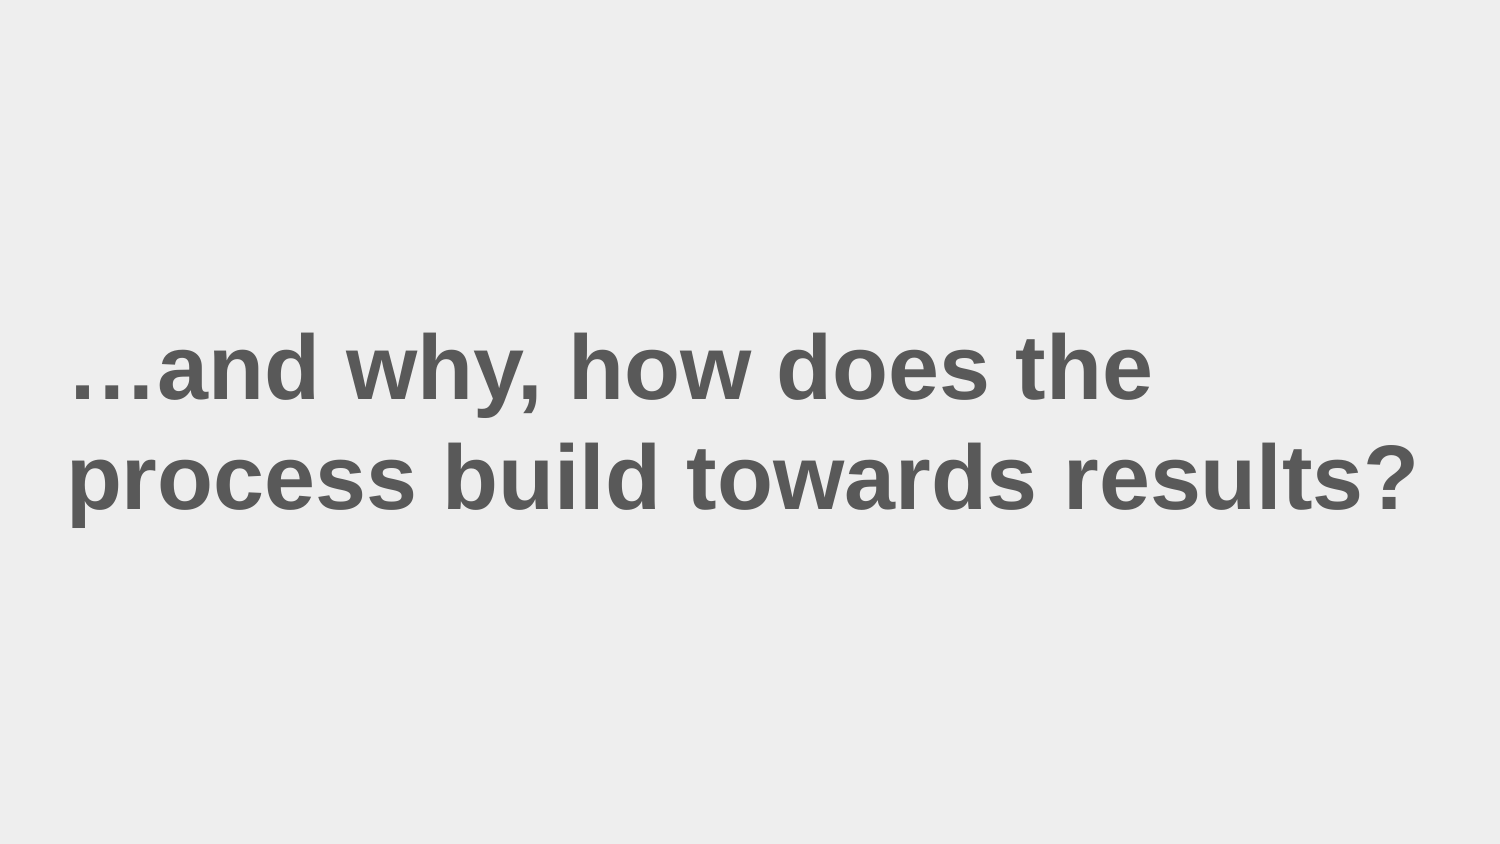

# …and why, how does the process build towards results?